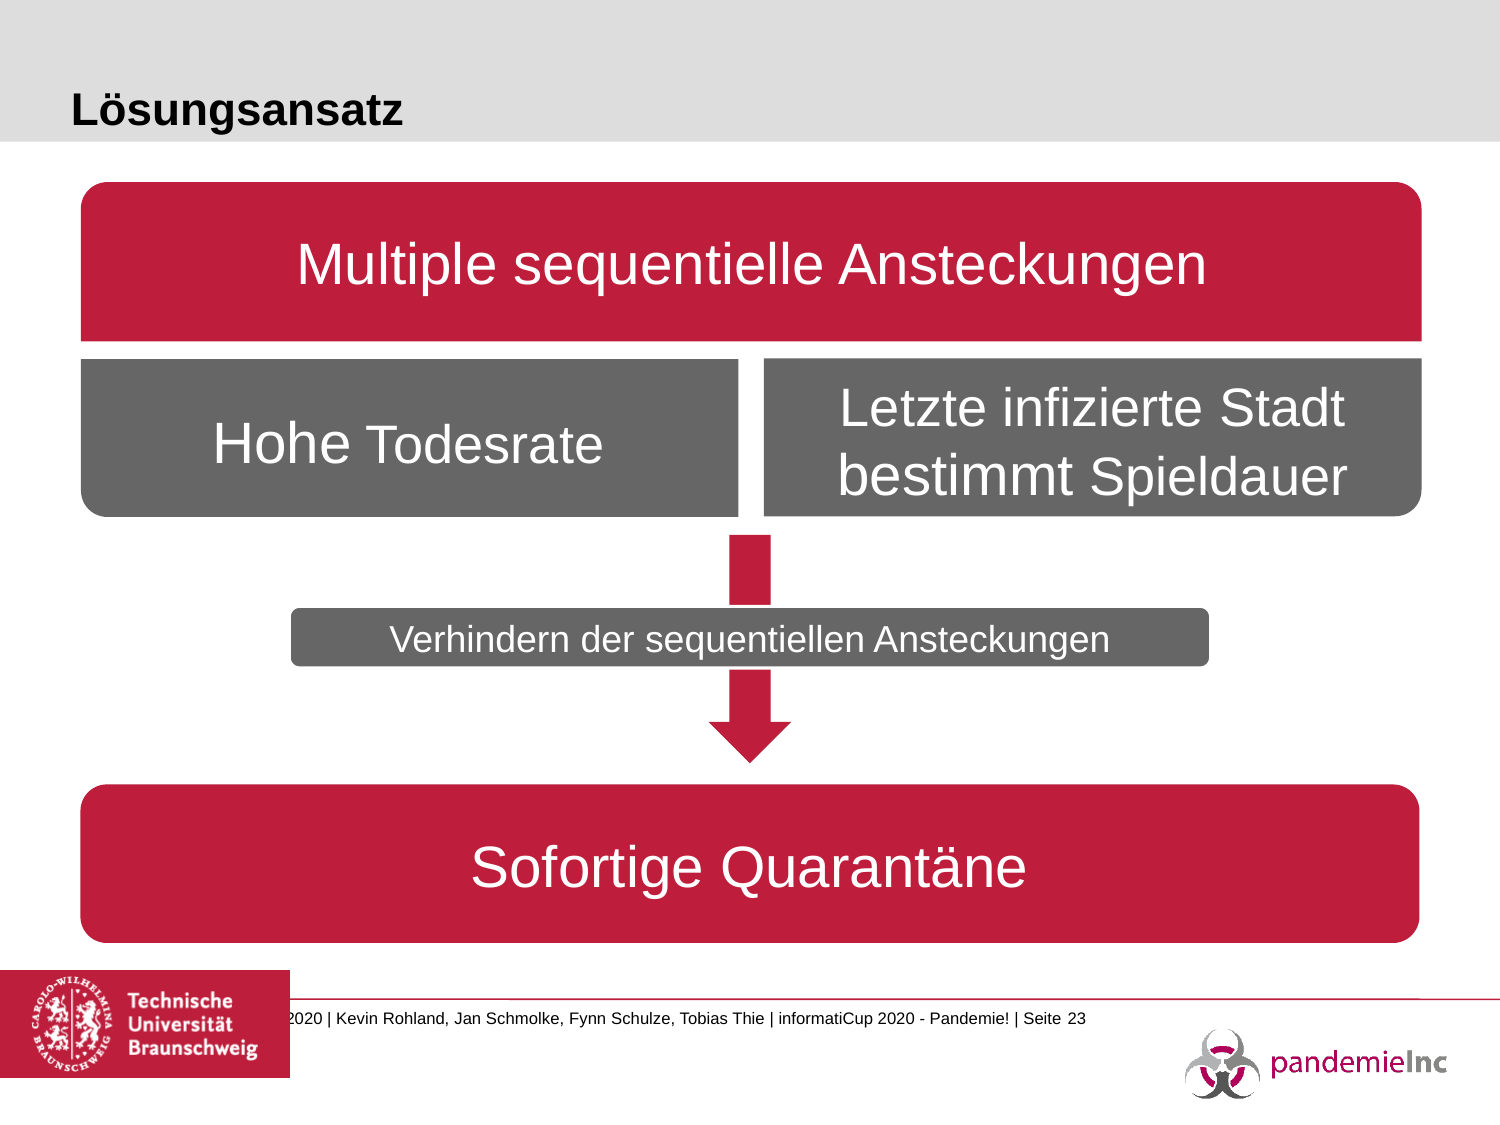

# Lösungsansatz

Letzte infizierte Stadt
bestimmt Spieldauer
Hohe Todesrate

Multiple sequentielle Ansteckungen

Sofortige Quarantäne
Verhindern der sequentiellen Ansteckungen